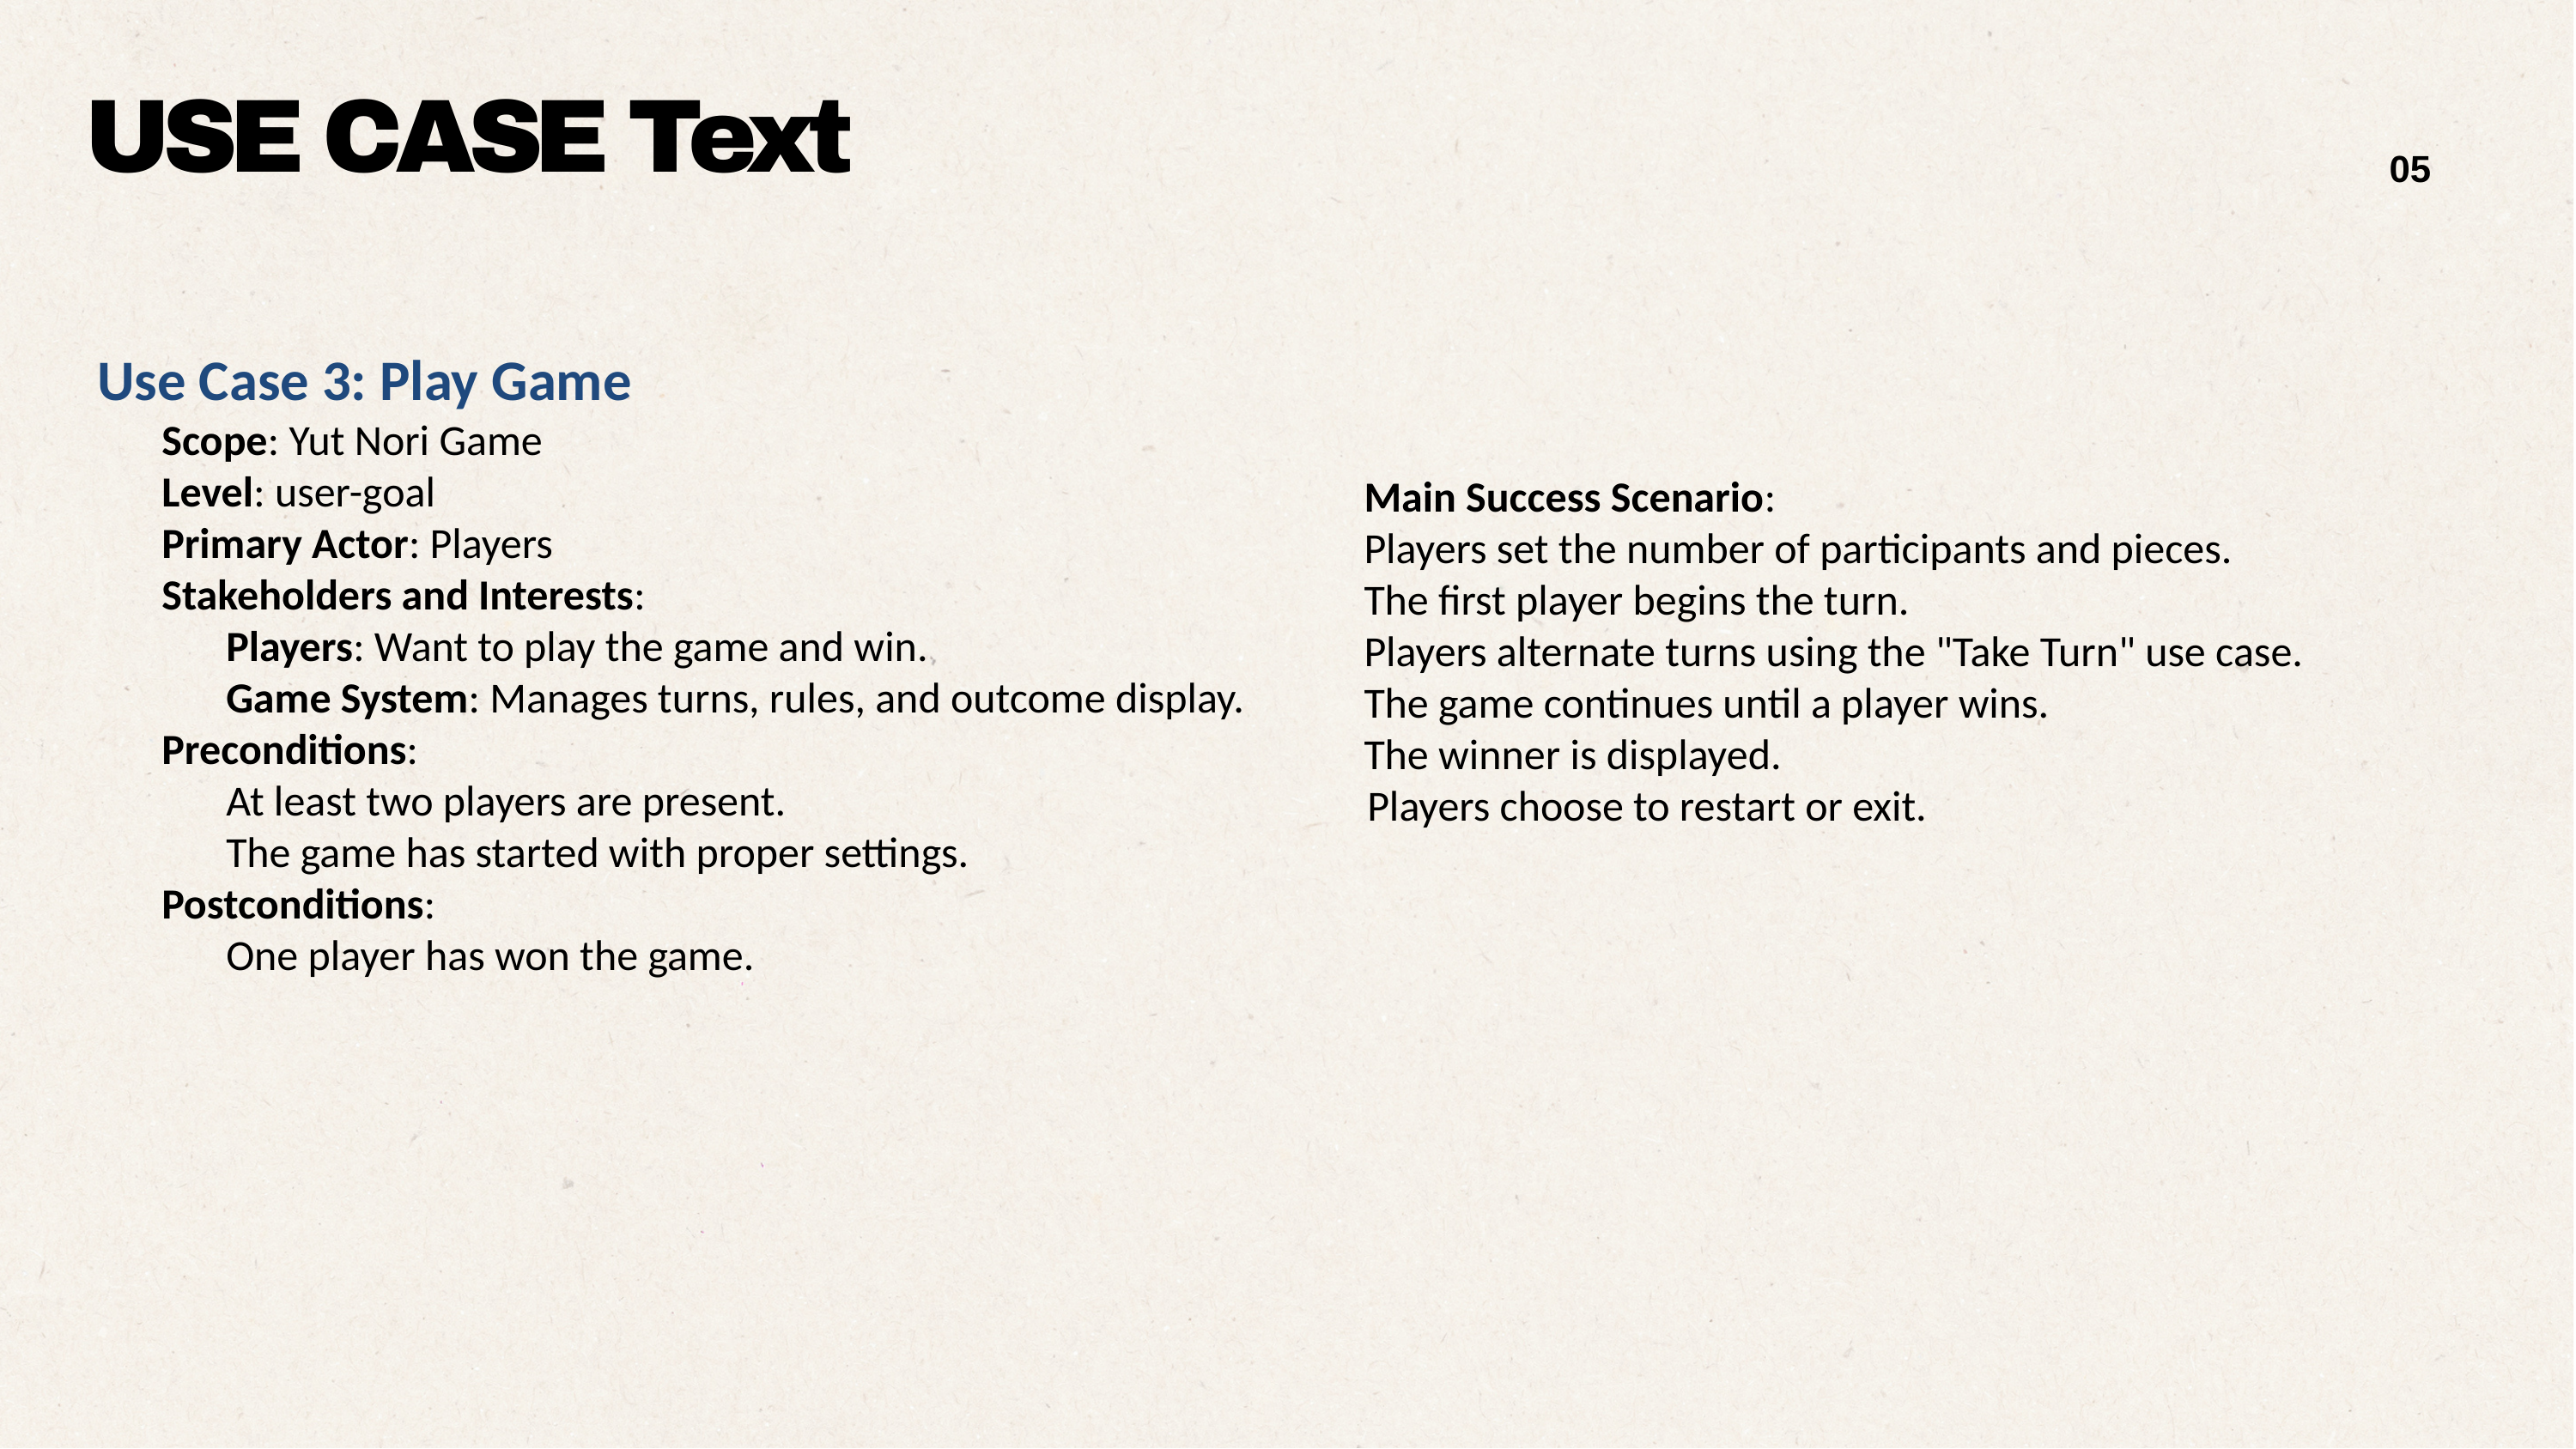

USE CASE Text
05

Main Success Scenario:
Players set the number of participants and pieces.
The first player begins the turn.
Players alternate turns using the "Take Turn" use case.
The game continues until a player wins.
The winner is displayed.
       Players choose to restart or exit.
Use Case 3: Play Game
Scope: Yut Nori Game
Level: user-goal
Primary Actor: Players
Stakeholders and Interests:
Players: Want to play the game and win.
Game System: Manages turns, rules, and outcome display.
Preconditions:
At least two players are present.
The game has started with proper settings.
Postconditions:
One player has won the game.